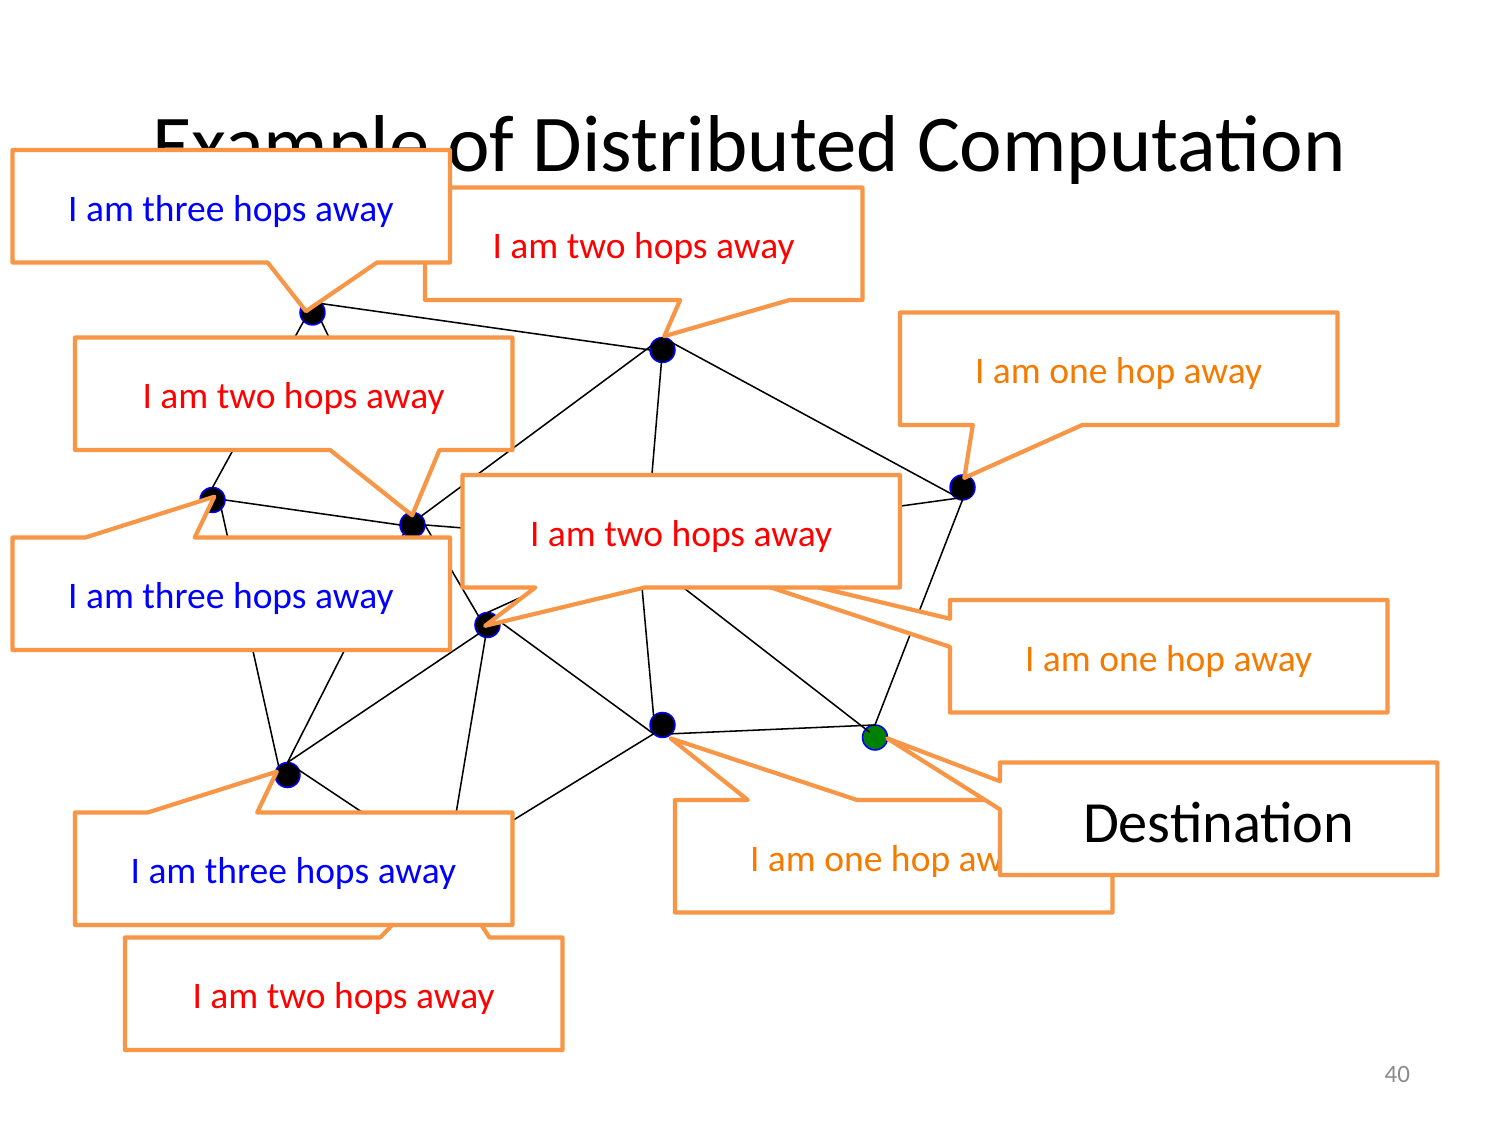

# Example of Distributed Computation
I am three hops away
I am two hops away

I am one hop away
I am two hops away

I am two hops away

I am three hops away

I am one hop away

Destination
I am one hop away
I am three hops away

I am two hops away
40